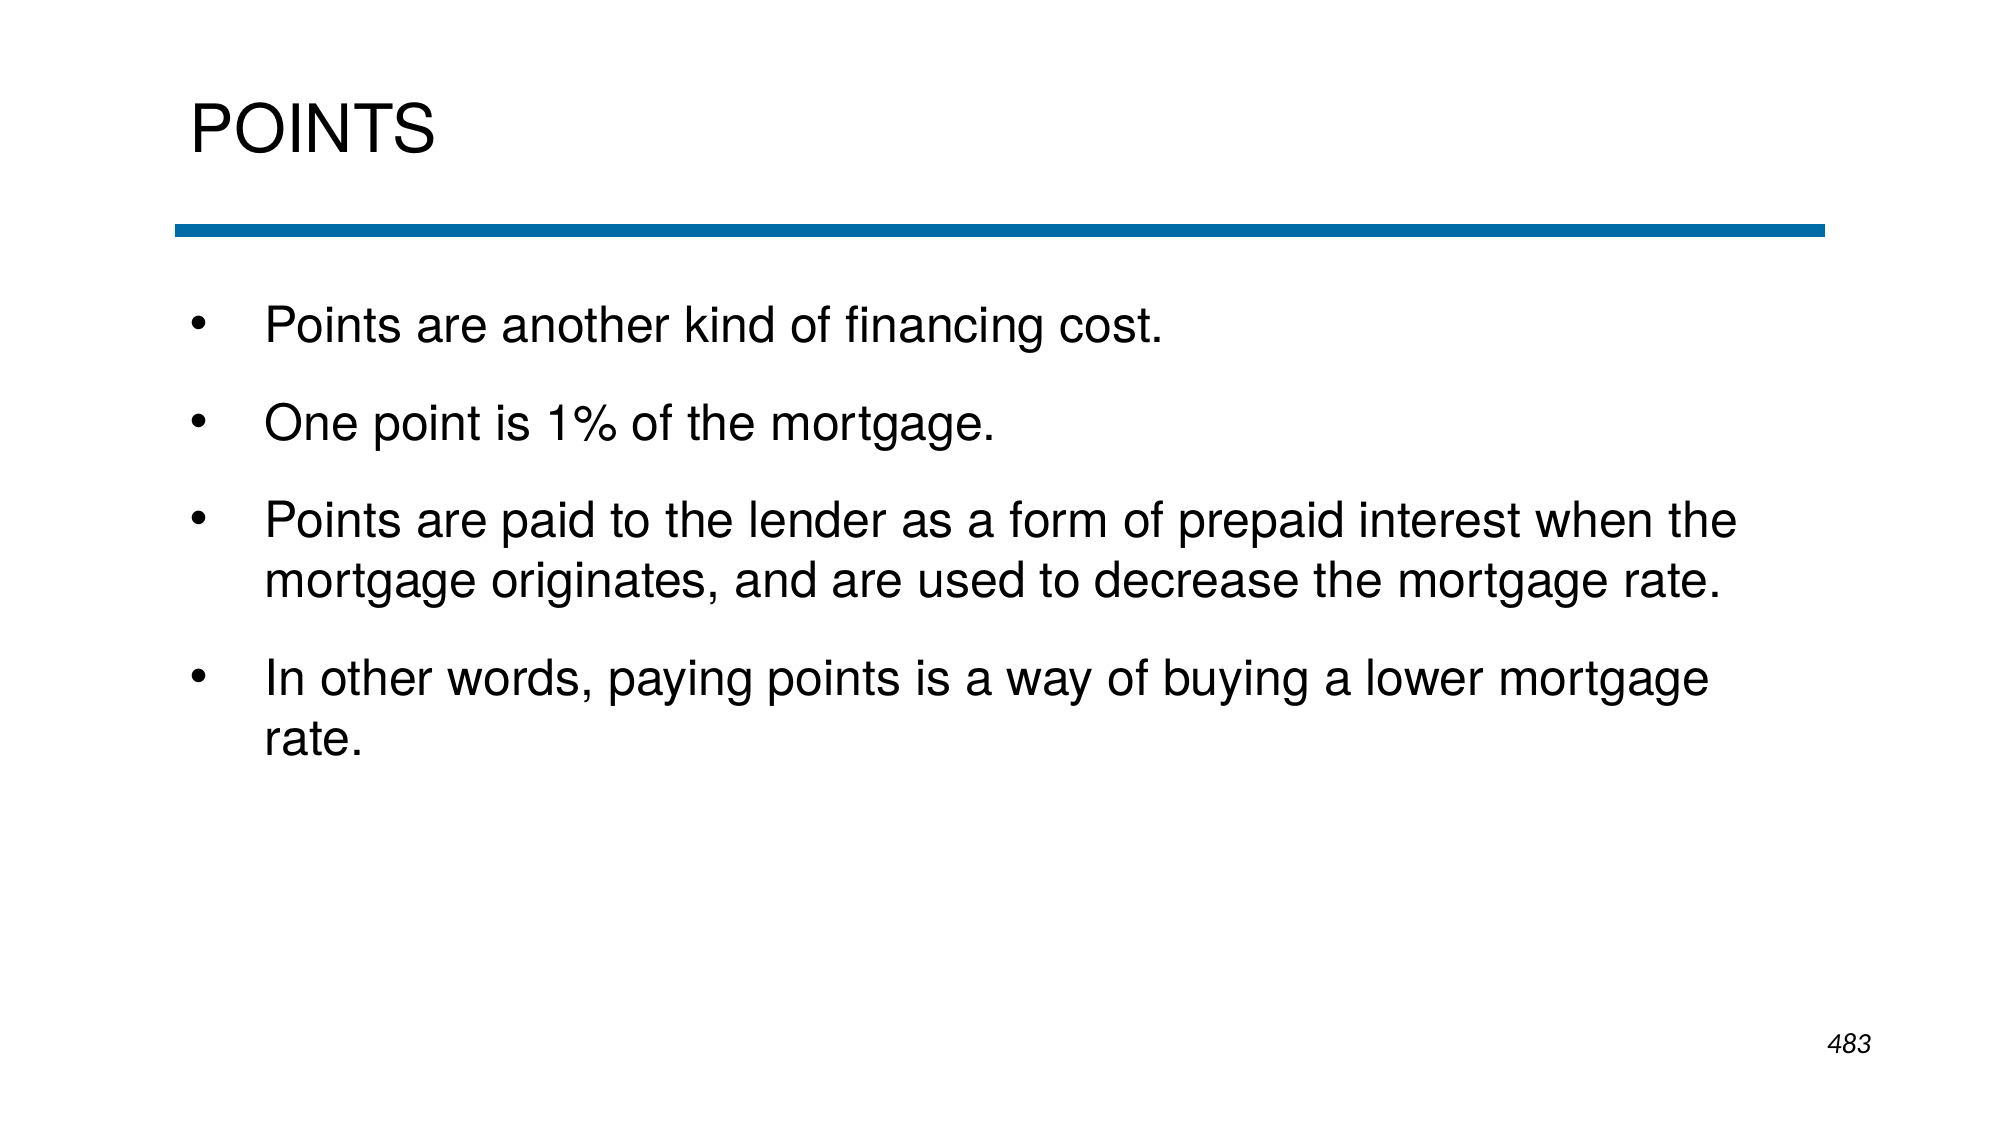

# Points
Points are another kind of financing cost.
One point is 1% of the mortgage.
Points are paid to the lender as a form of prepaid interest when the mortgage originates, and are used to decrease the mortgage rate.
In other words, paying points is a way of buying a lower mortgage rate.

1-483